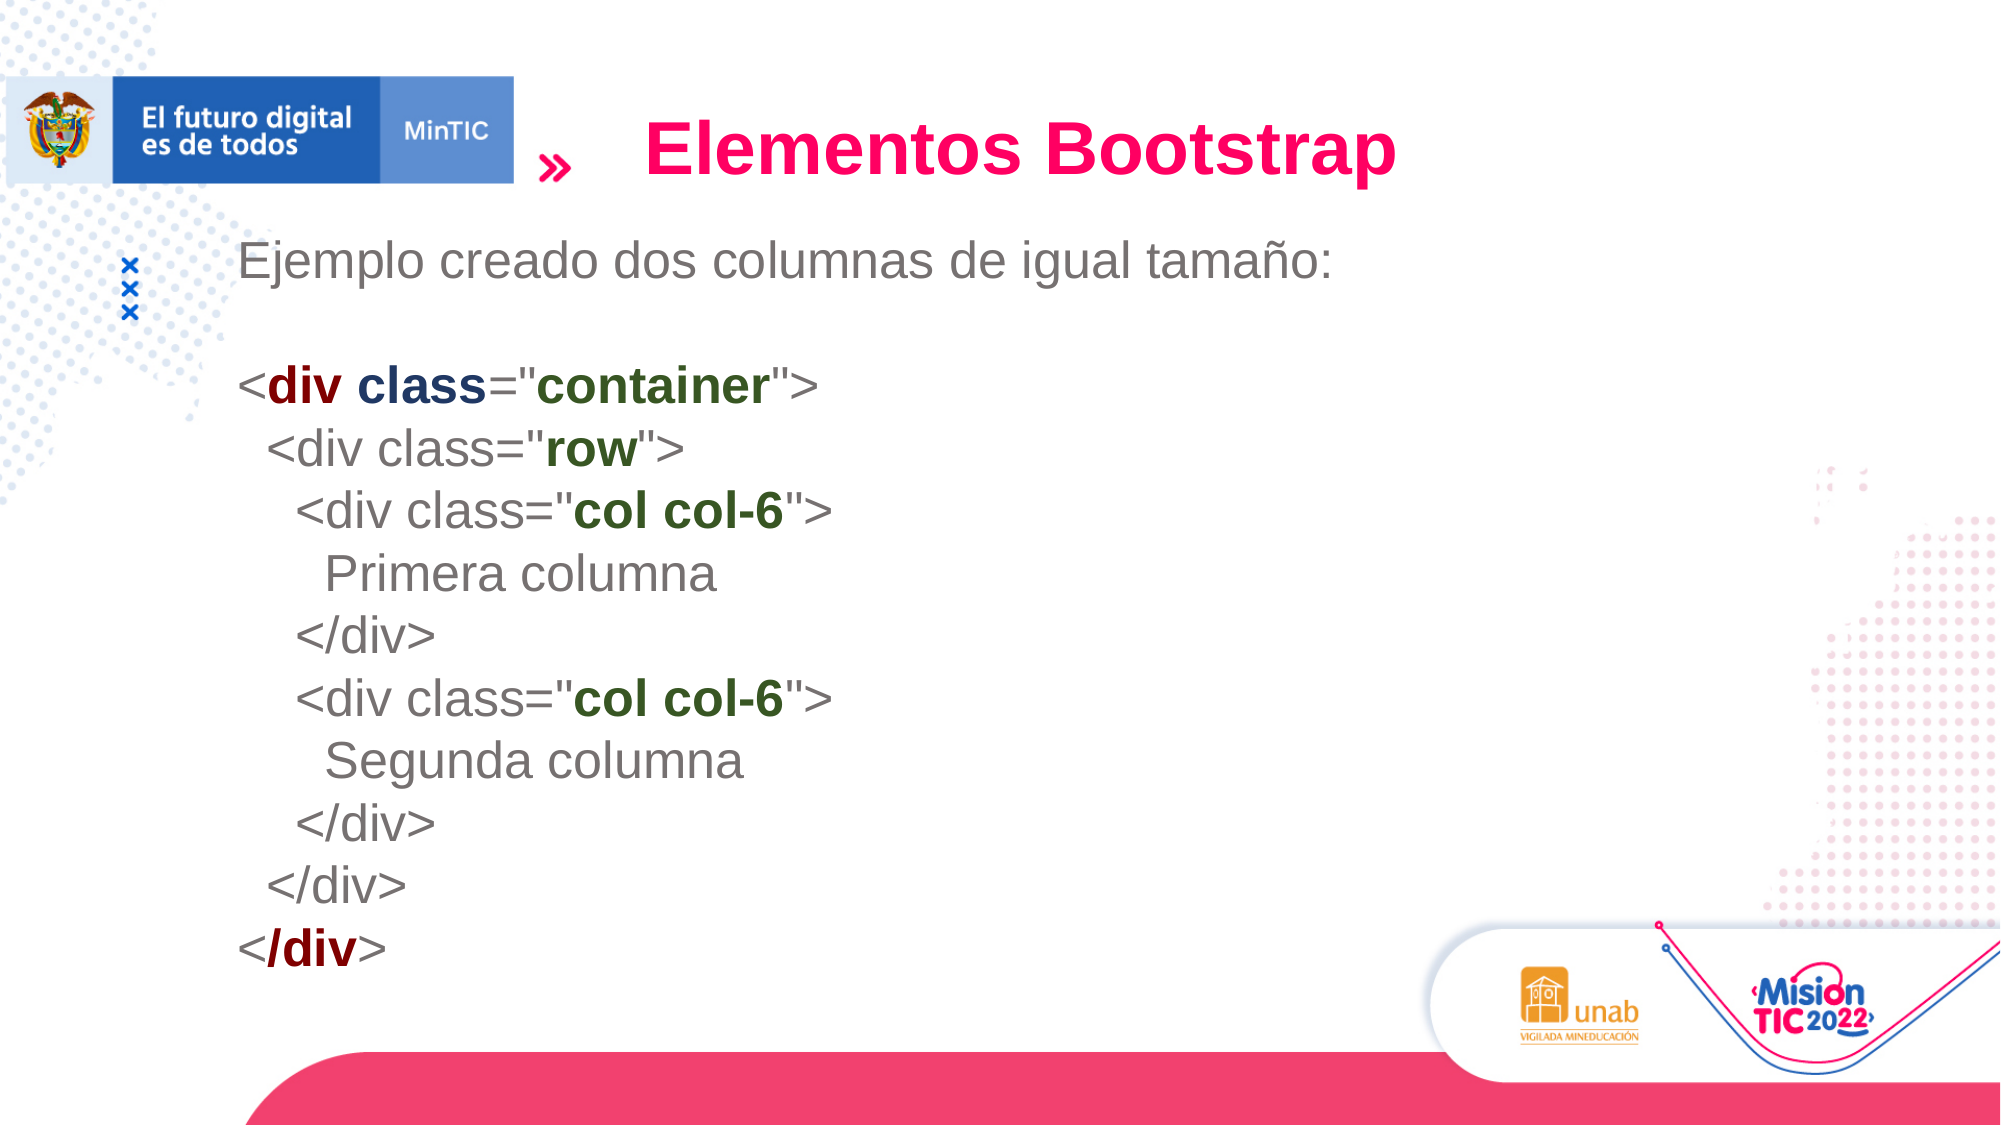

Elementos Bootstrap
Ejemplo creado dos columnas de igual tamaño:

<div class="container">
  <div class="row">
    <div class="col col-6">
      Primera columna
    </div>
    <div class="col col-6">
      Segunda columna
    </div>
  </div>
</div>